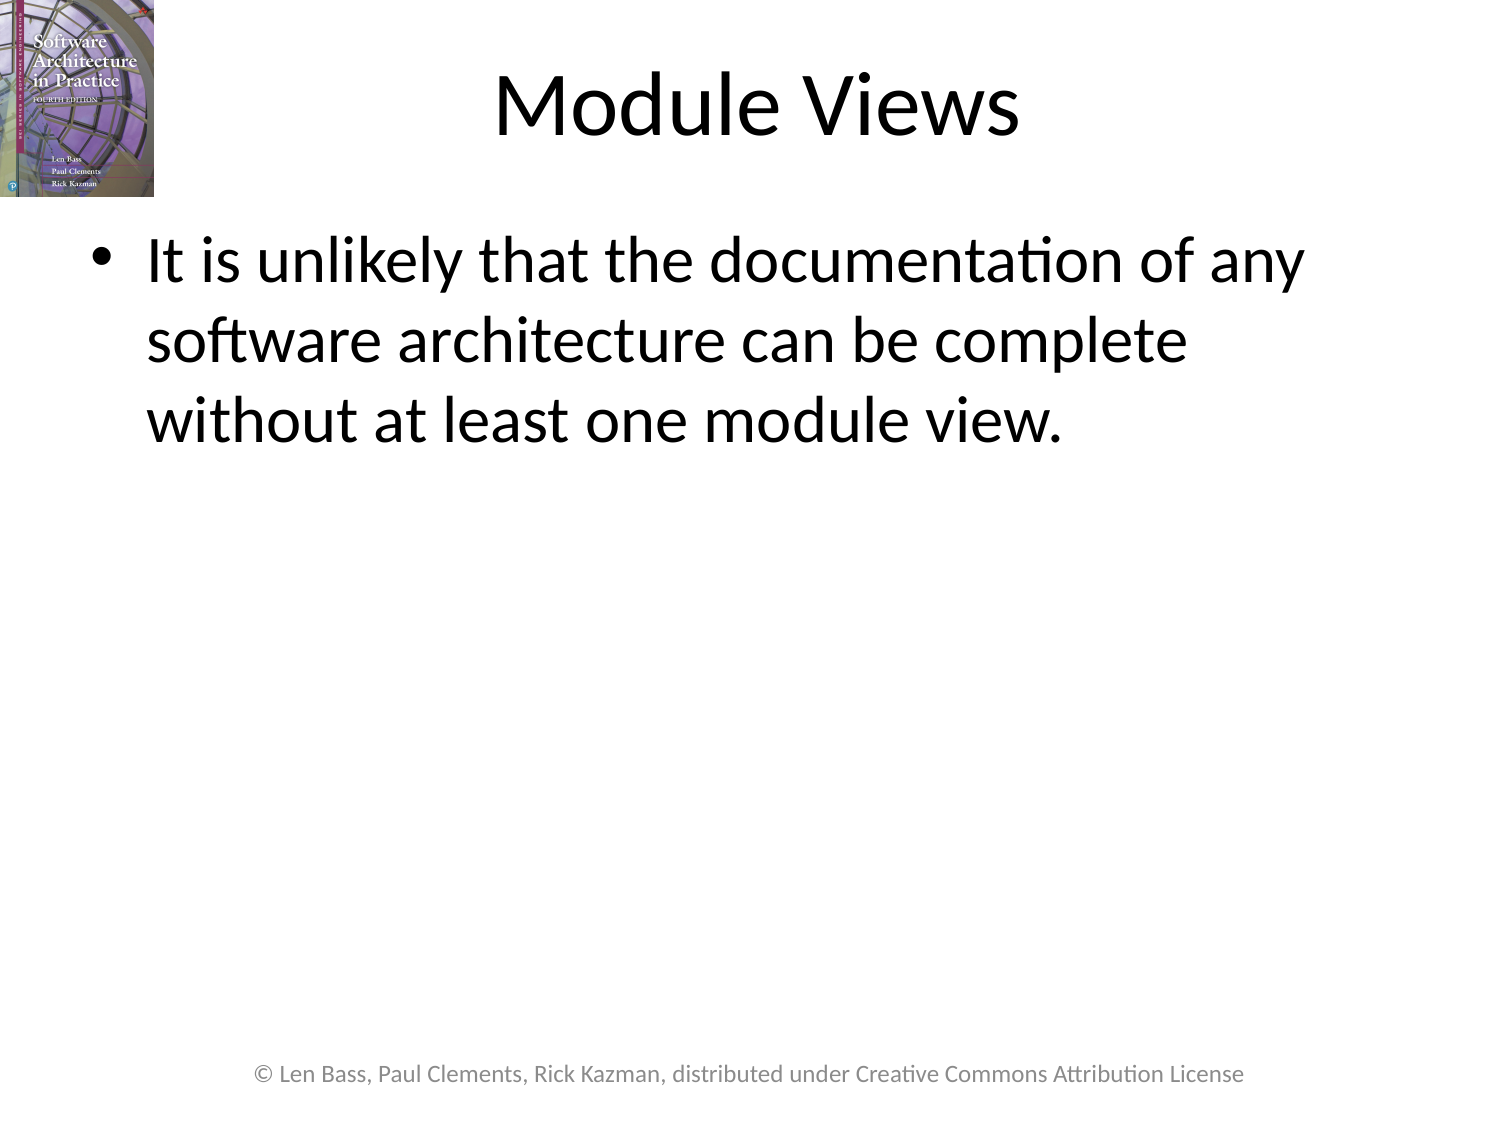

# Module Views
It is unlikely that the documentation of any software architecture can be complete without at least one module view.

© Len Bass, Paul Clements, Rick Kazman, distributed under Creative Commons Attribution License